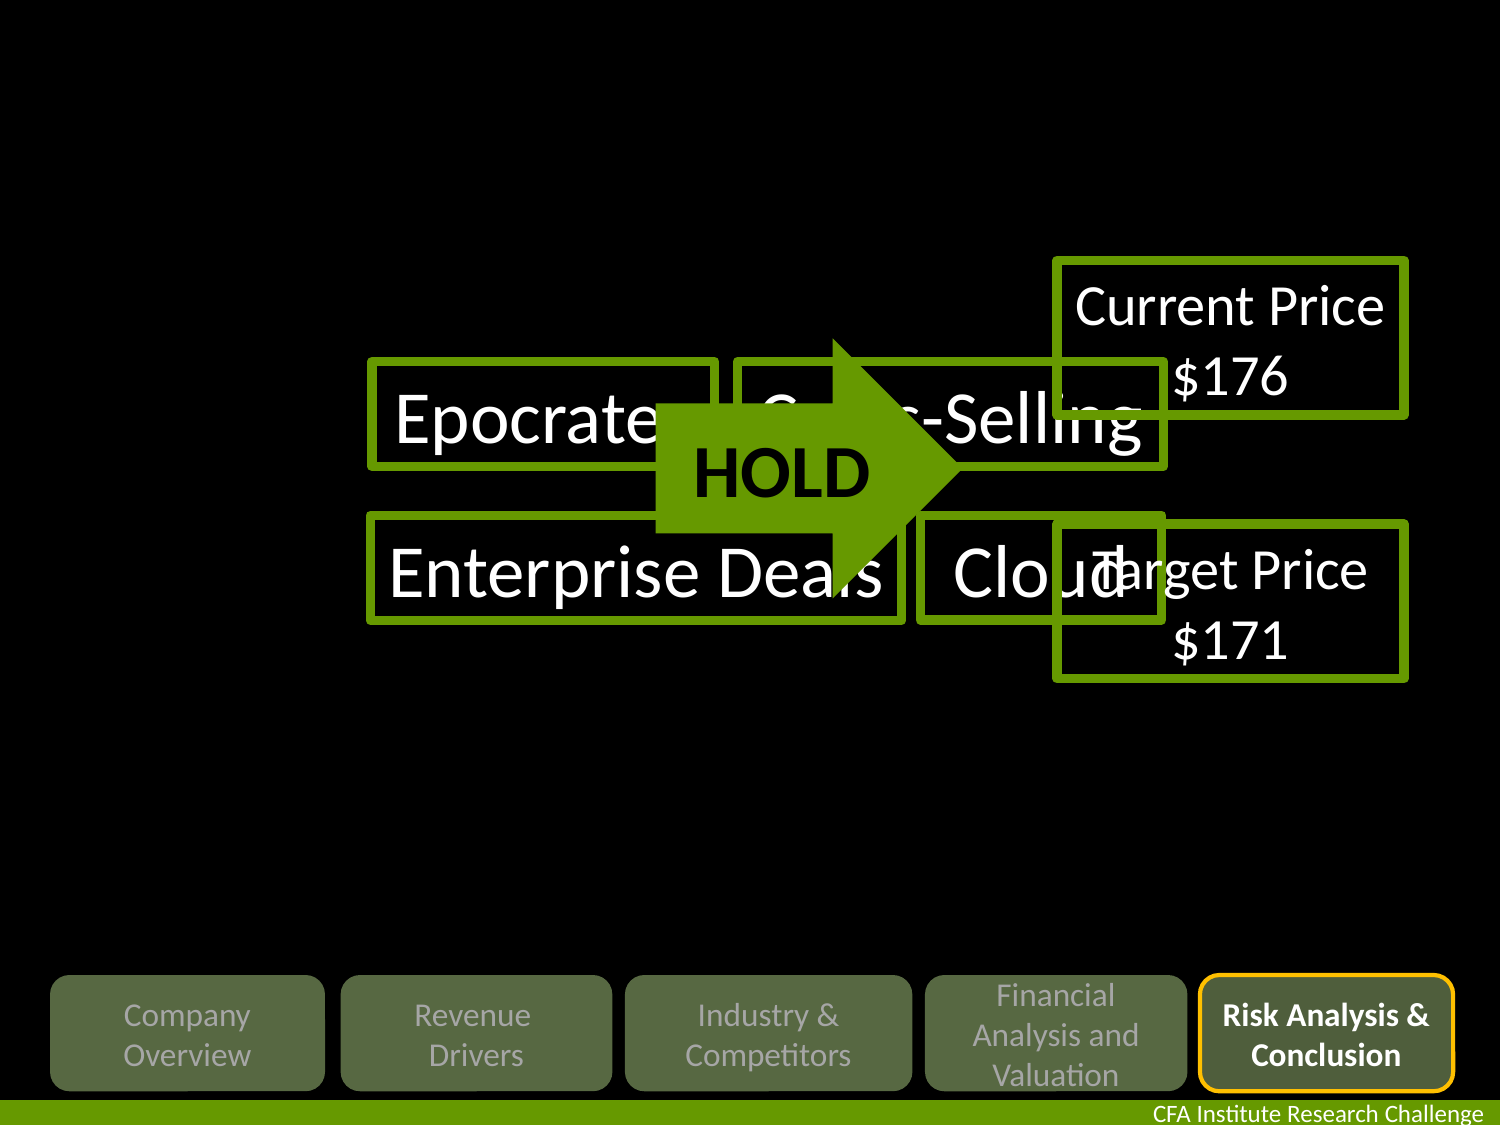

Current Price
$176

Epocrates
Cross-Selling
HOLD
Cloud
Enterprise Deals
Target Price
$171
Company Overview
Revenue
Drivers
Industry & Competitors
Financial Analysis and Valuation
Risk Analysis & Conclusion

CFA Institute Research Challenge
CFA Institute Research Challenge